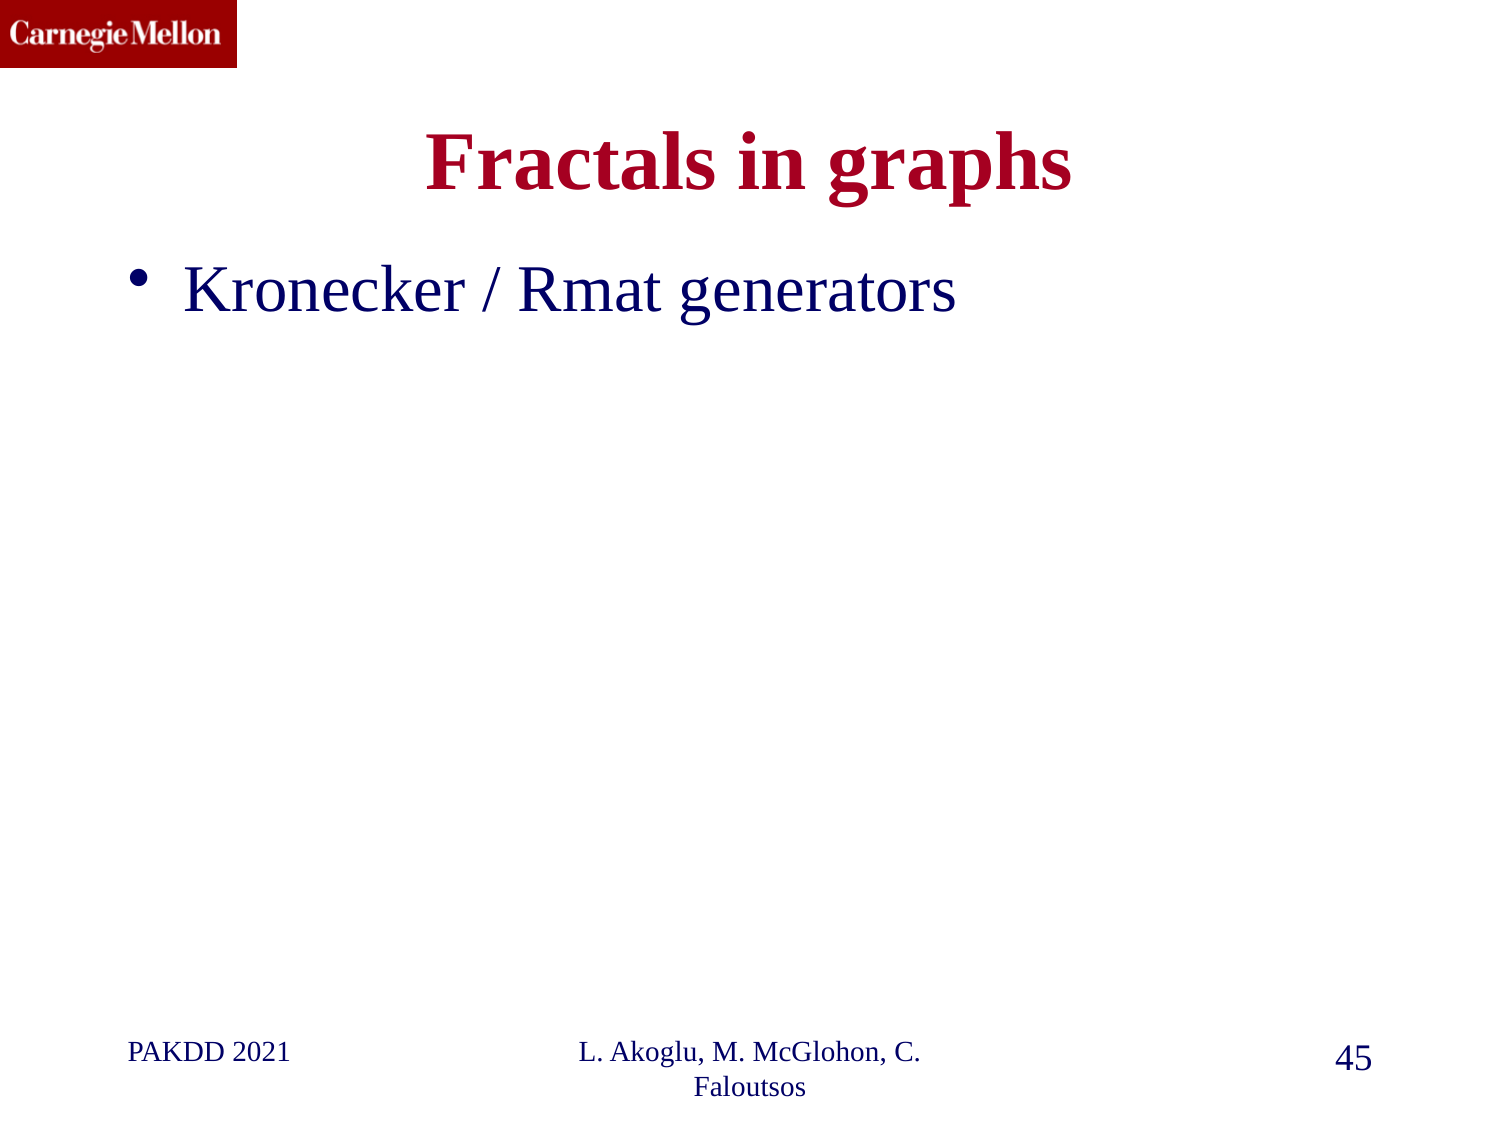

# Fractals in graphs
Kronecker / Rmat generators
PAKDD 2021
L. Akoglu, M. McGlohon, C. Faloutsos
45